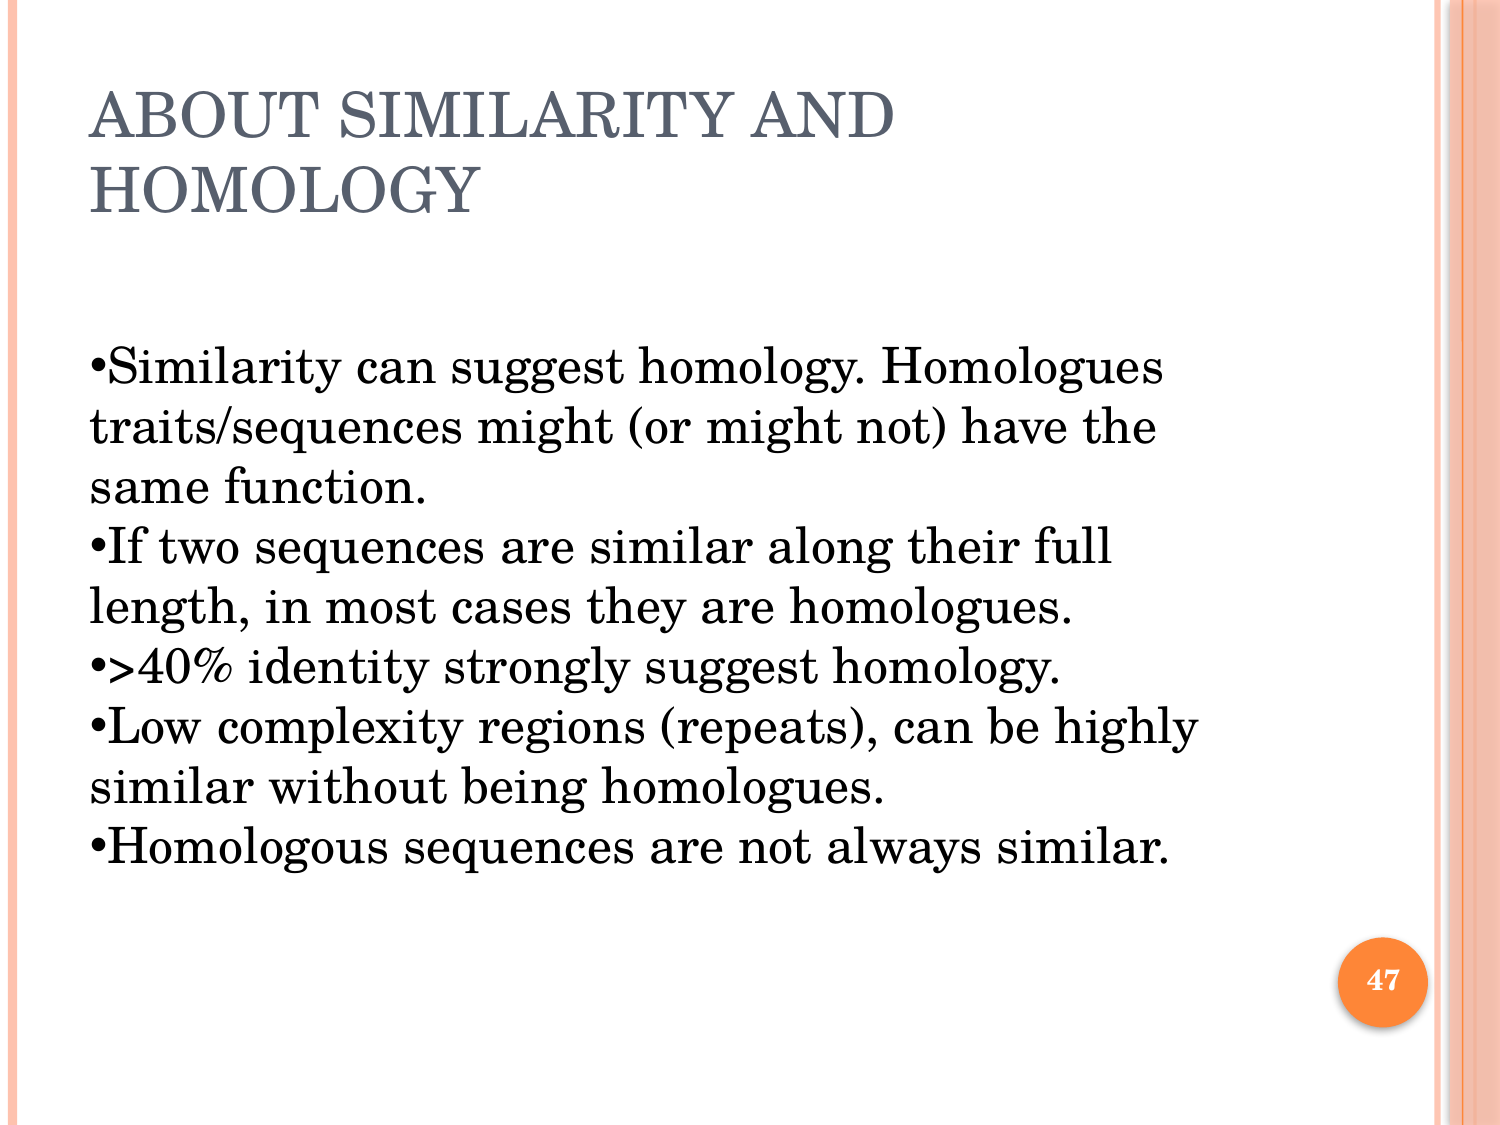

# About similarity and homology
Similarity can suggest homology. Homologues traits/sequences might (or might not) have the same function.
If two sequences are similar along their full length, in most cases they are homologues.
>40% identity strongly suggest homology.
Low complexity regions (repeats), can be highly similar without being homologues.
Homologous sequences are not always similar.
47